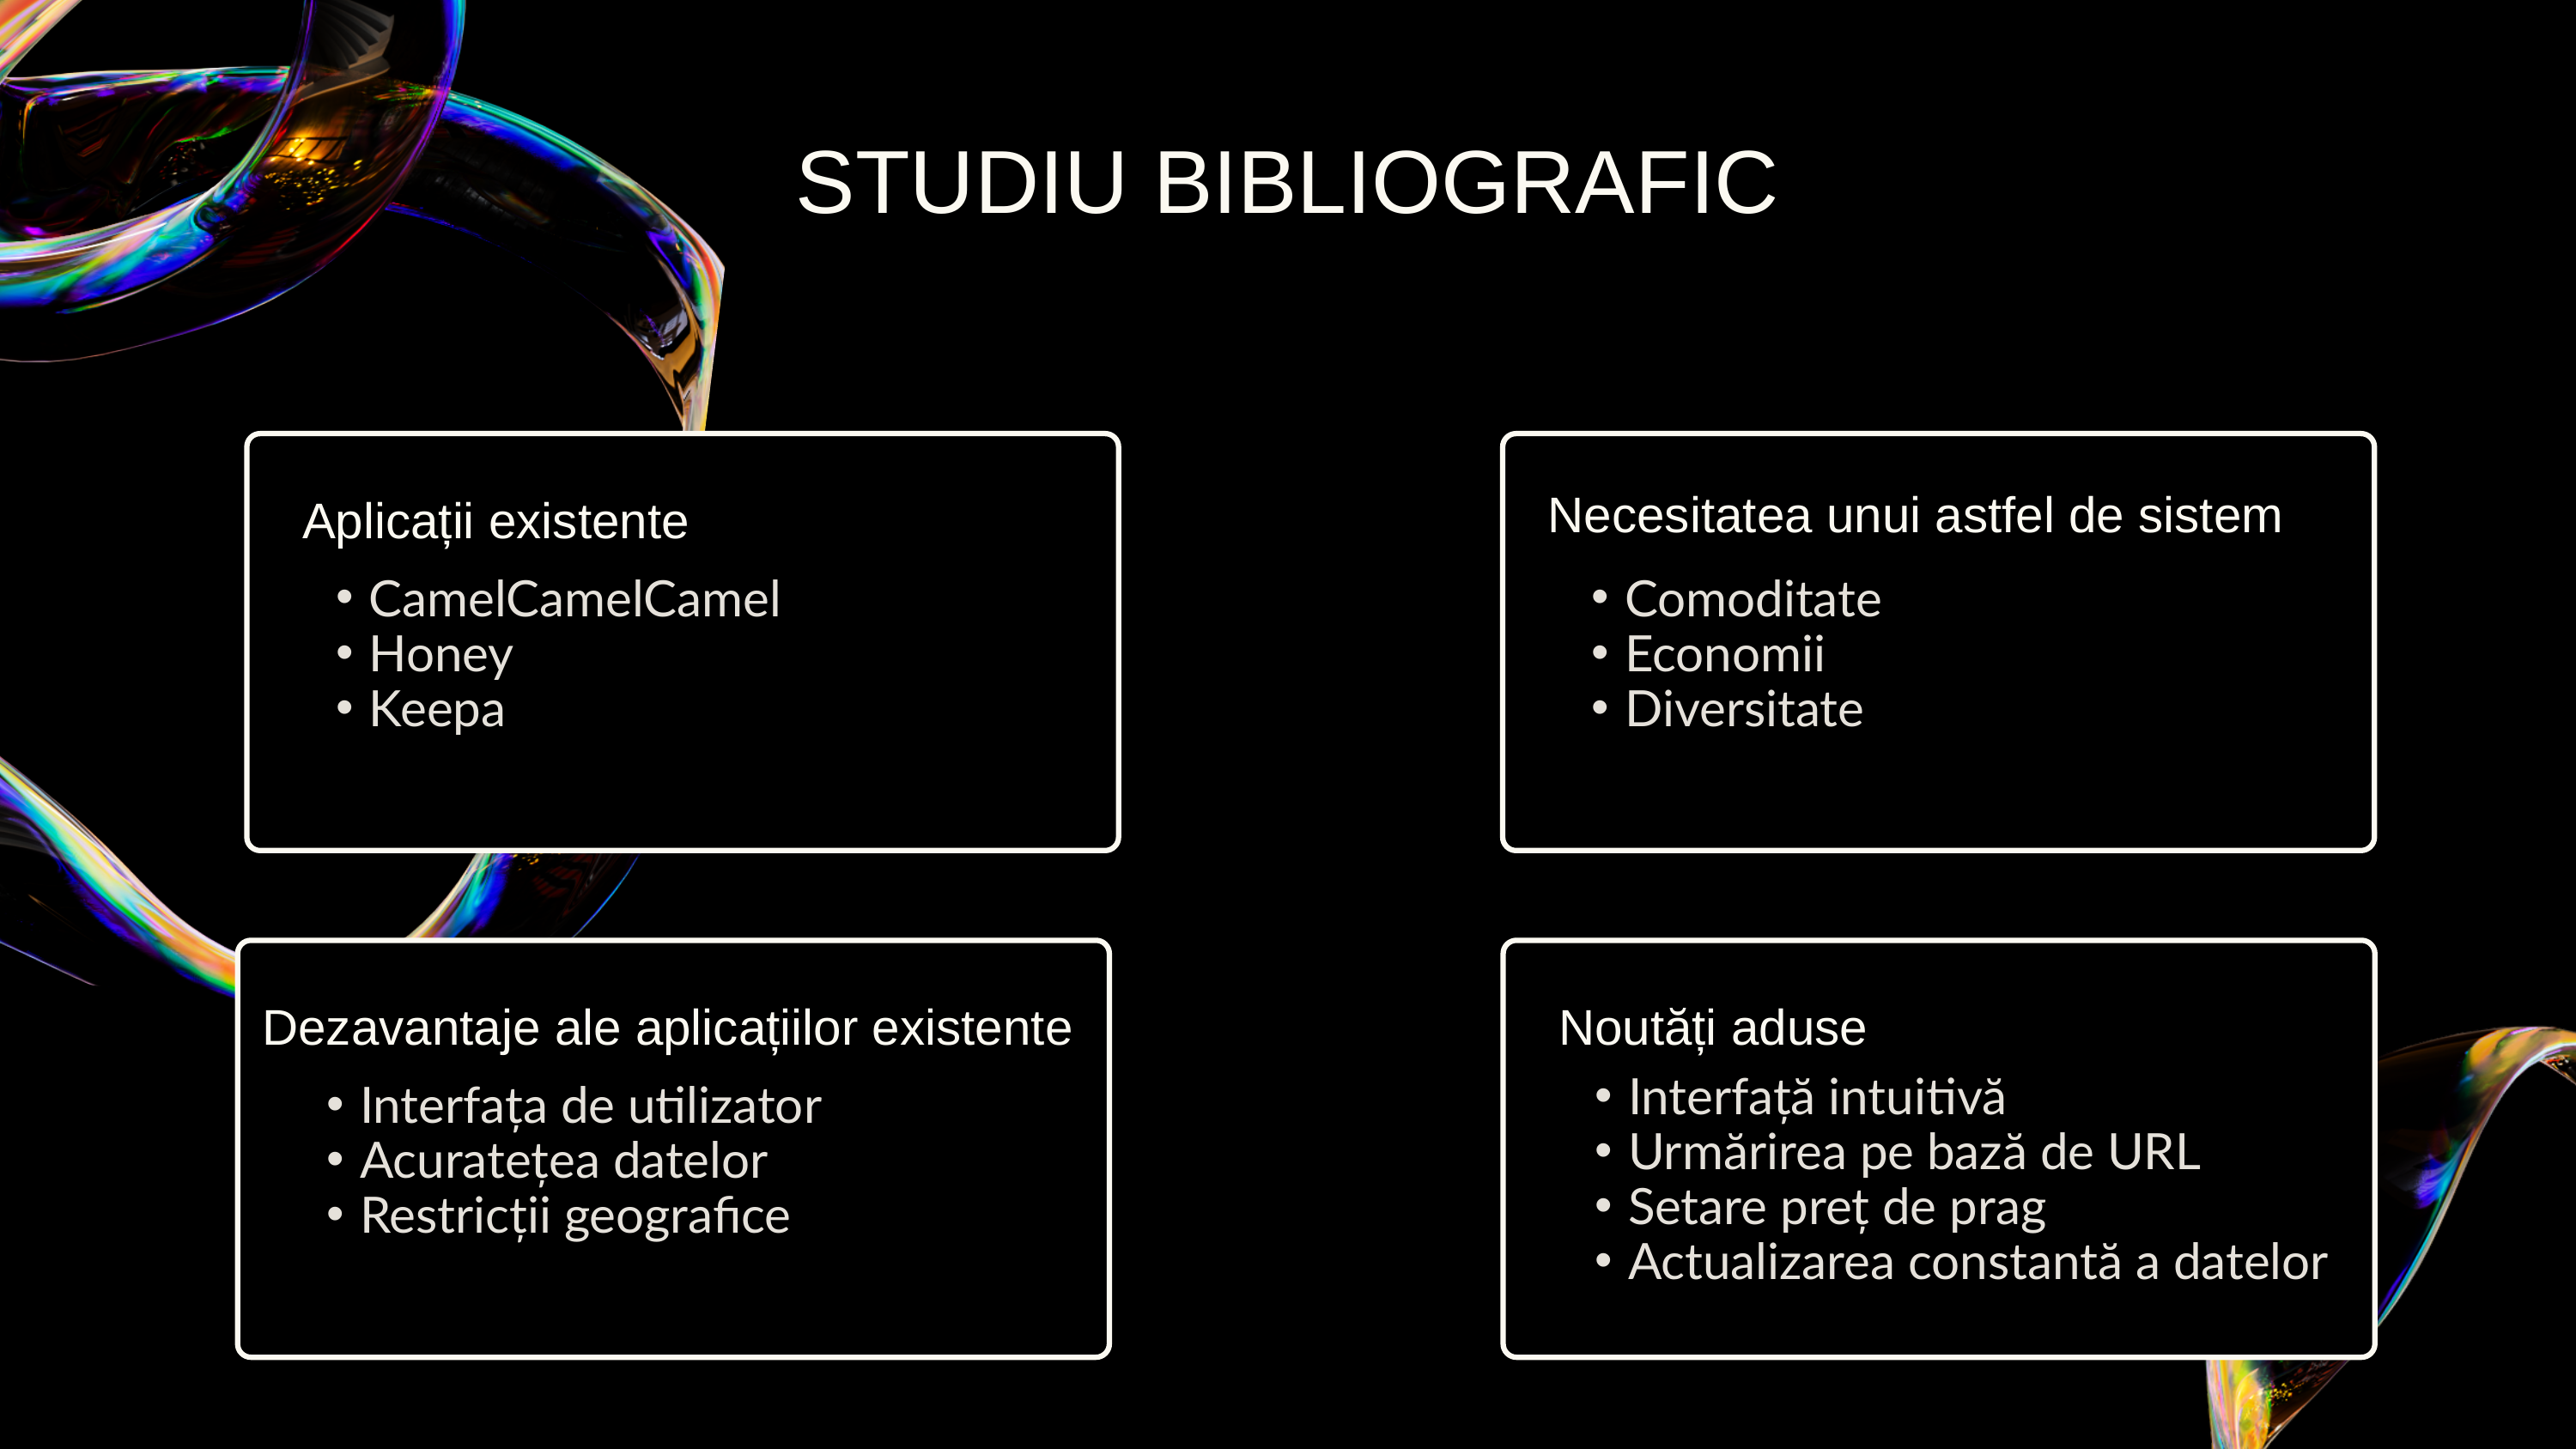

STUDIU BIBLIOGRAFIC

Necesitatea unui astfel de sistem
Comoditate
Economii
Diversitate

Aplicații existente
CamelCamelCamel
Honey
Keepa

Noutăți aduse
Interfață intuitivă
Urmărirea pe bază de URL
Setare preț de prag
Actualizarea constantă a datelor

Dezavantaje ale aplicațiilor existente
Interfața de utilizator
Acuratețea datelor
Restricții geografice